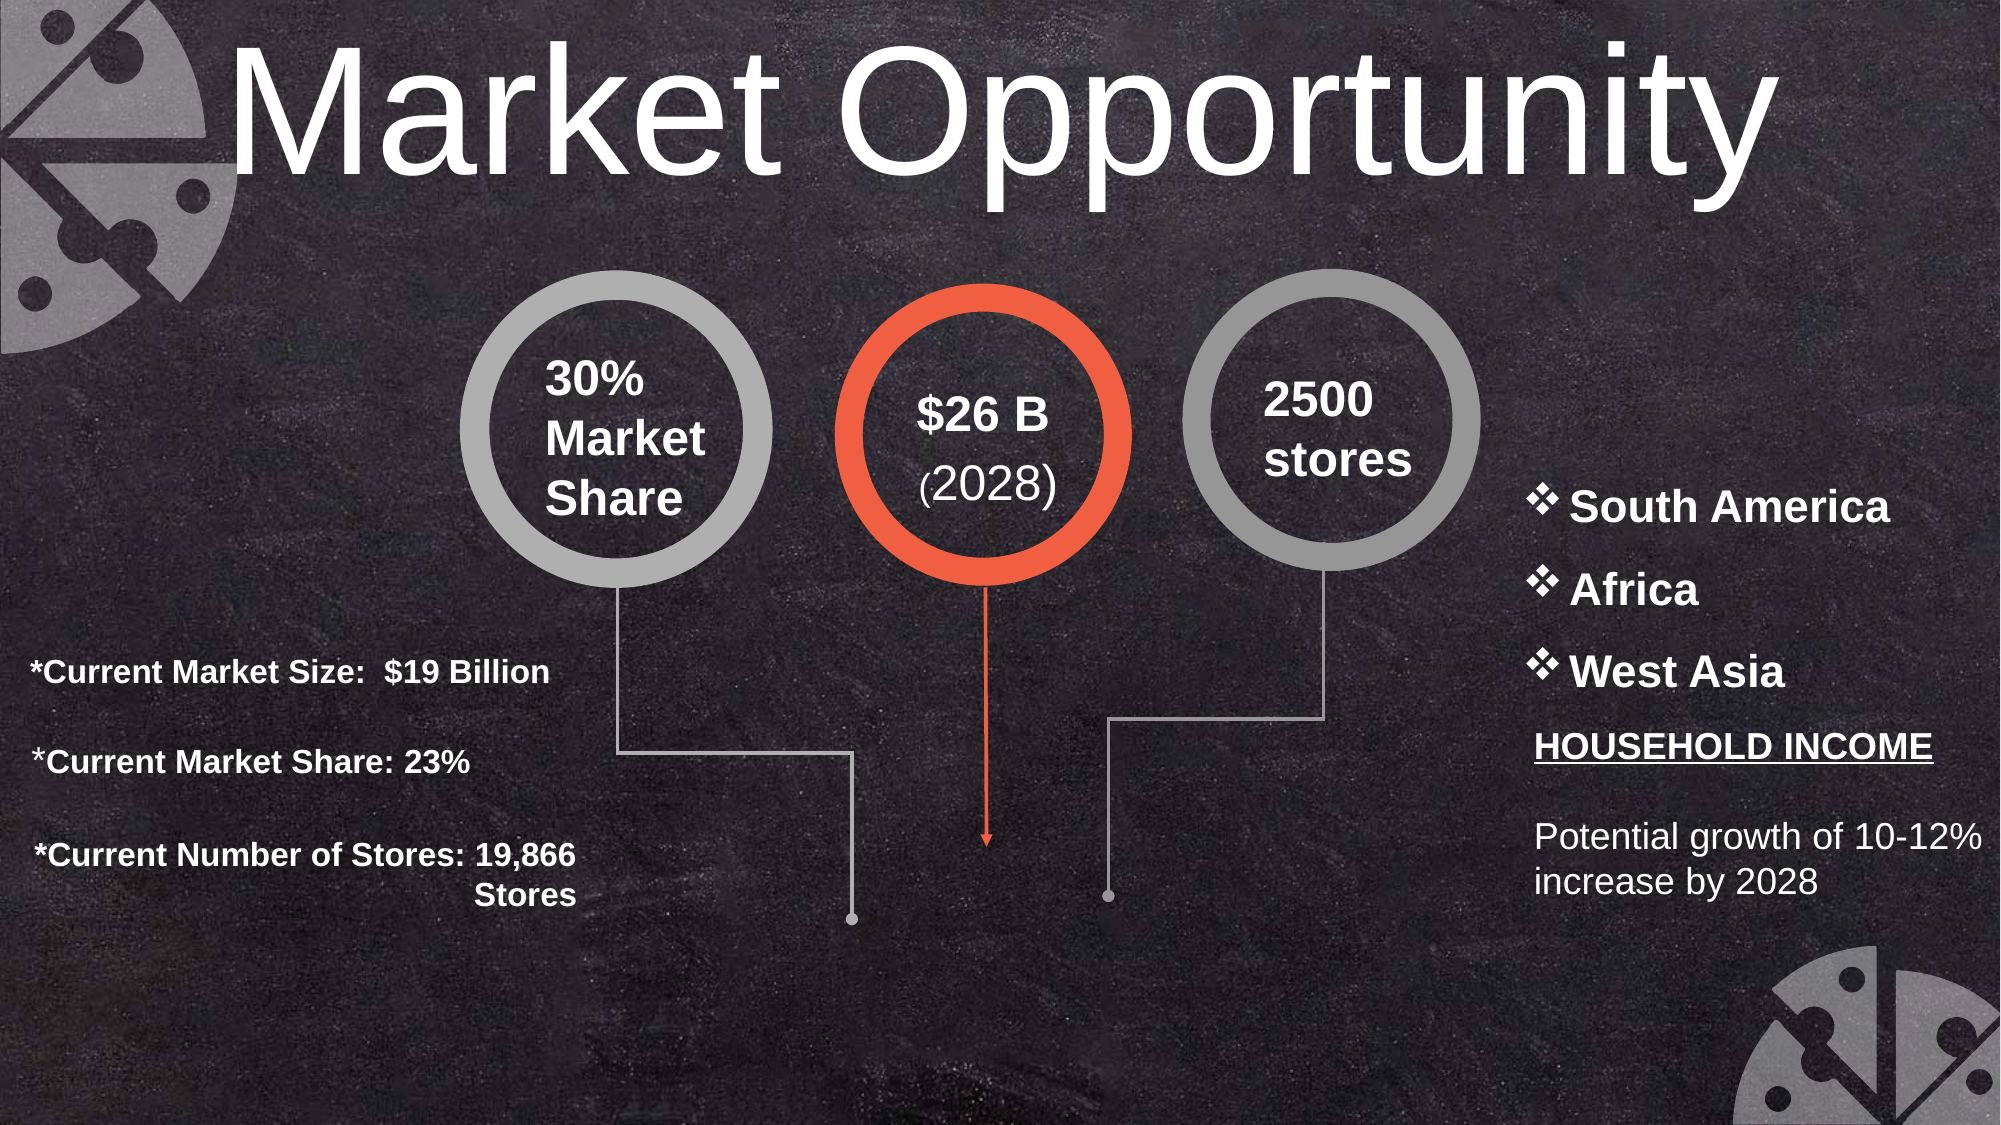

Market Opportunity

30% Market Share
2500 stores
$26 B
South America
Africa
West Asia
(2028)
*Current Market Size:  $19 Billion

HOUSEHOLD INCOME

Potential growth of 10-12% increase by 2028
*Current Market Share: 23%

*Current Number of Stores: 19,866 Stores